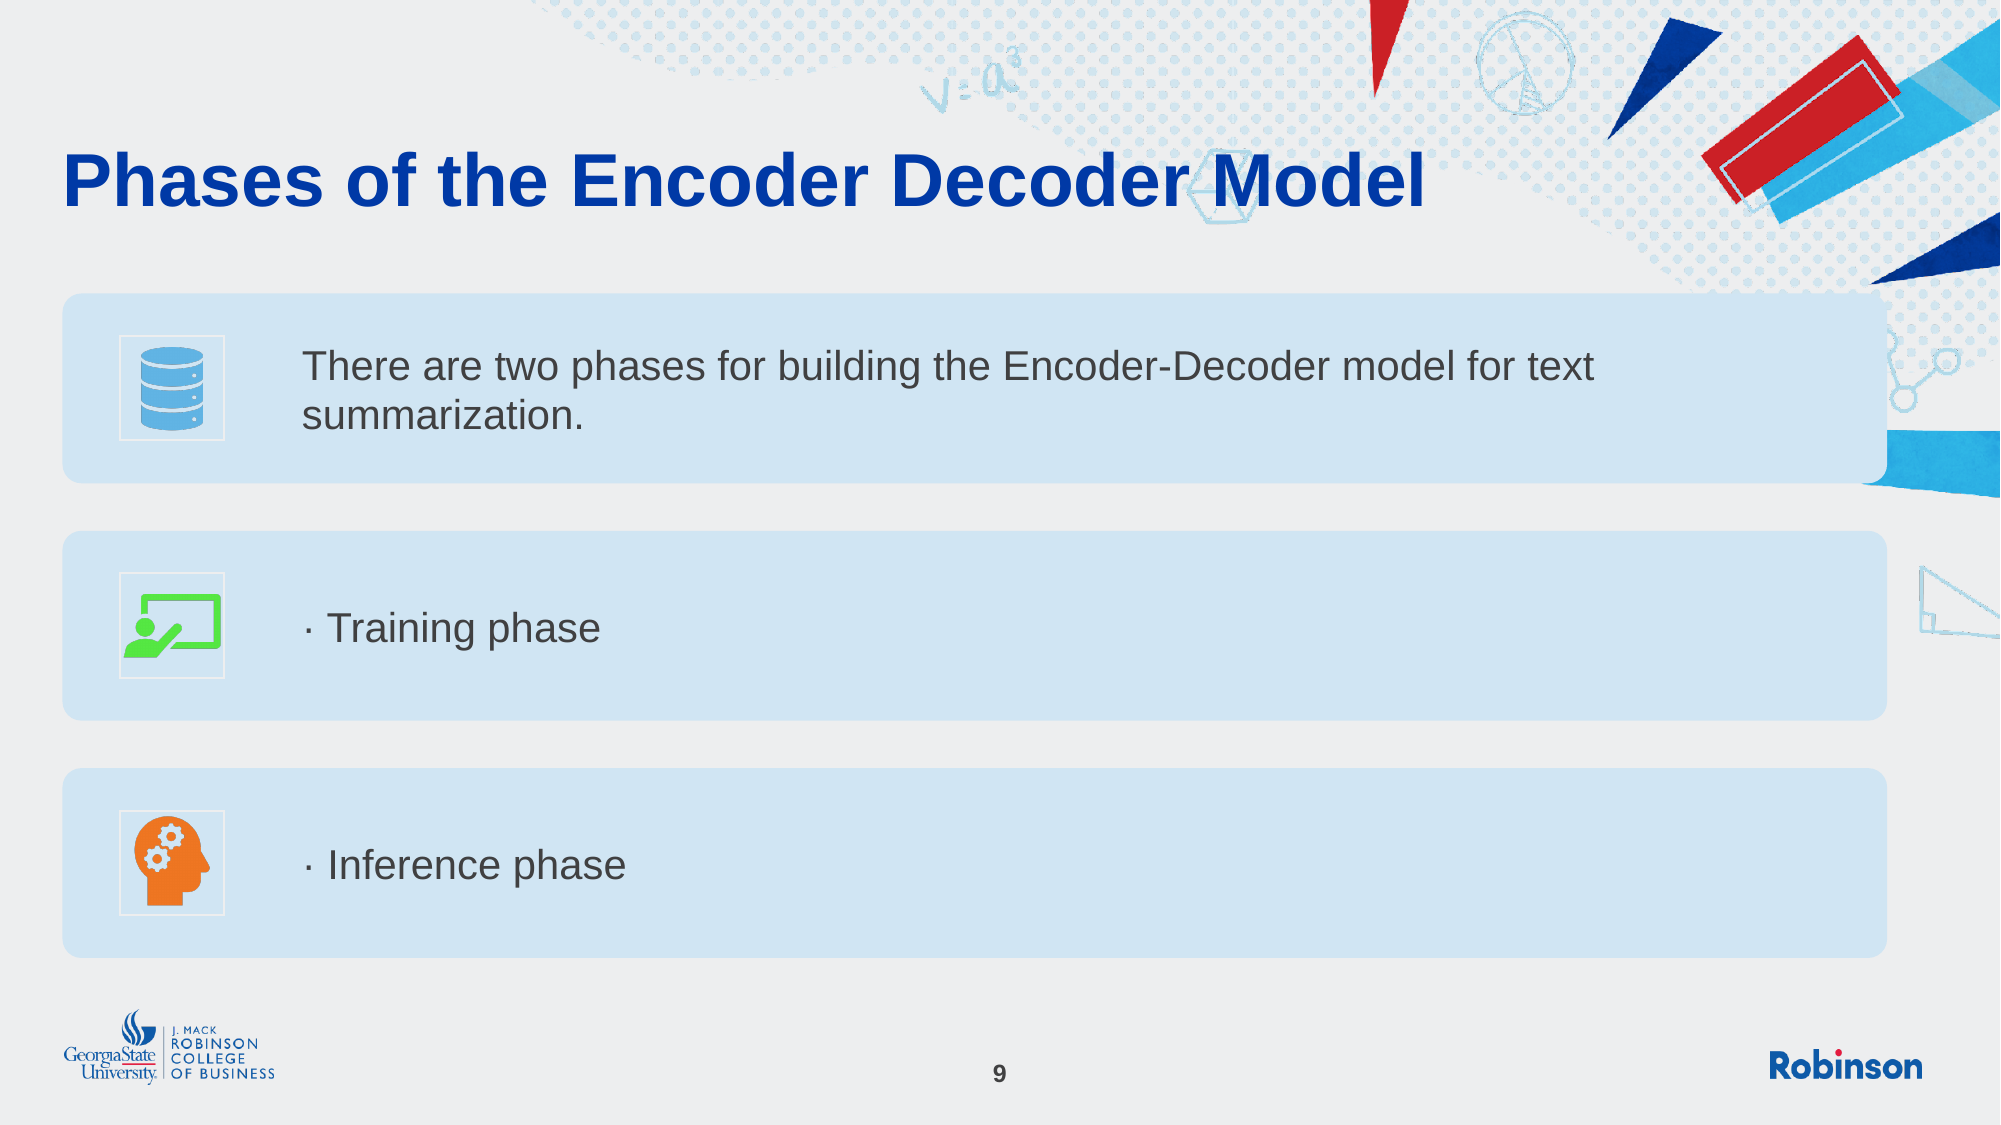

# Phases of the Encoder Decoder Model

There are two phases for building the Encoder-Decoder model for text summarization.

· Training phase

· Inference phase

9